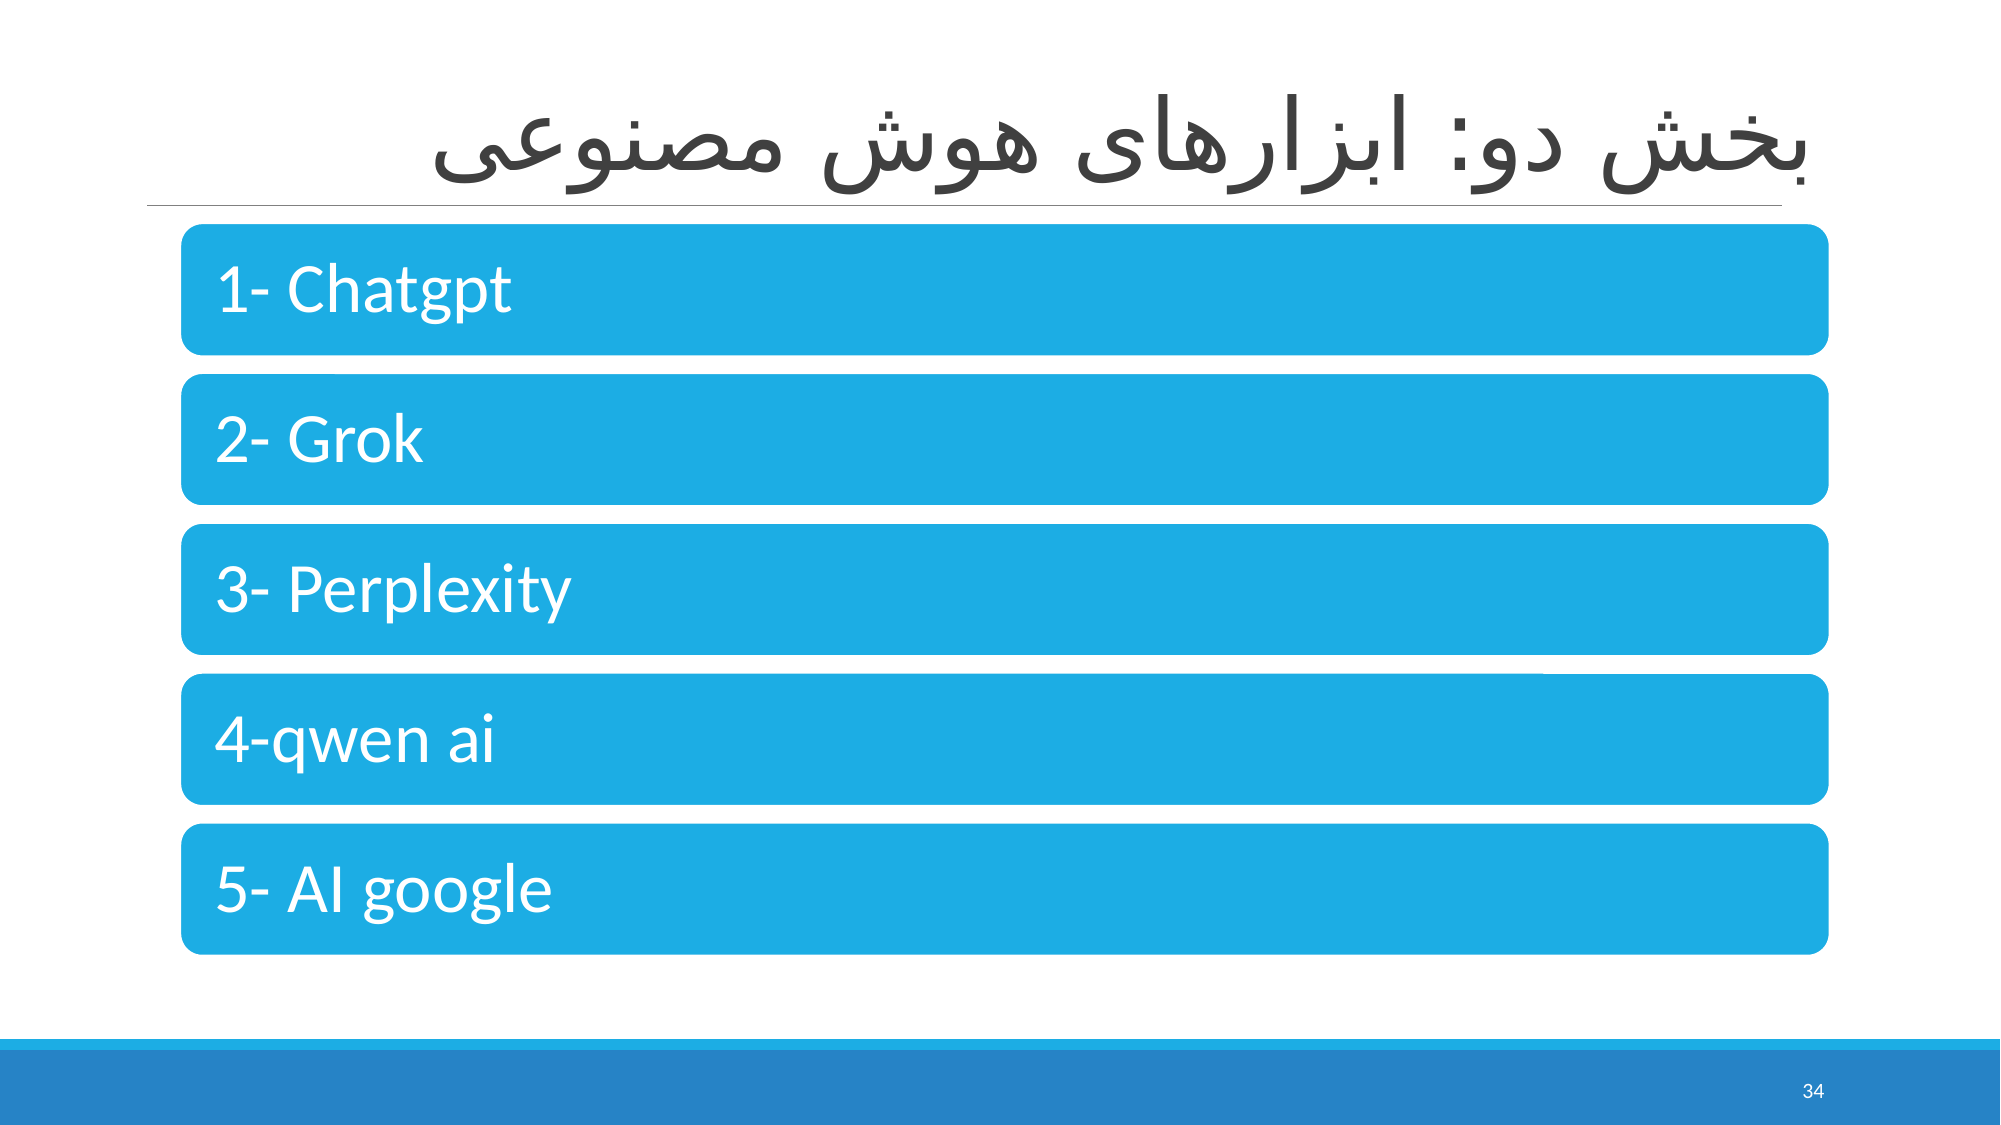

# بخش دو: ابزارهای هوش مصنوعی
1- Chatgpt
2- Grok
3- Perplexity
4-qwen ai
5- AI google
34